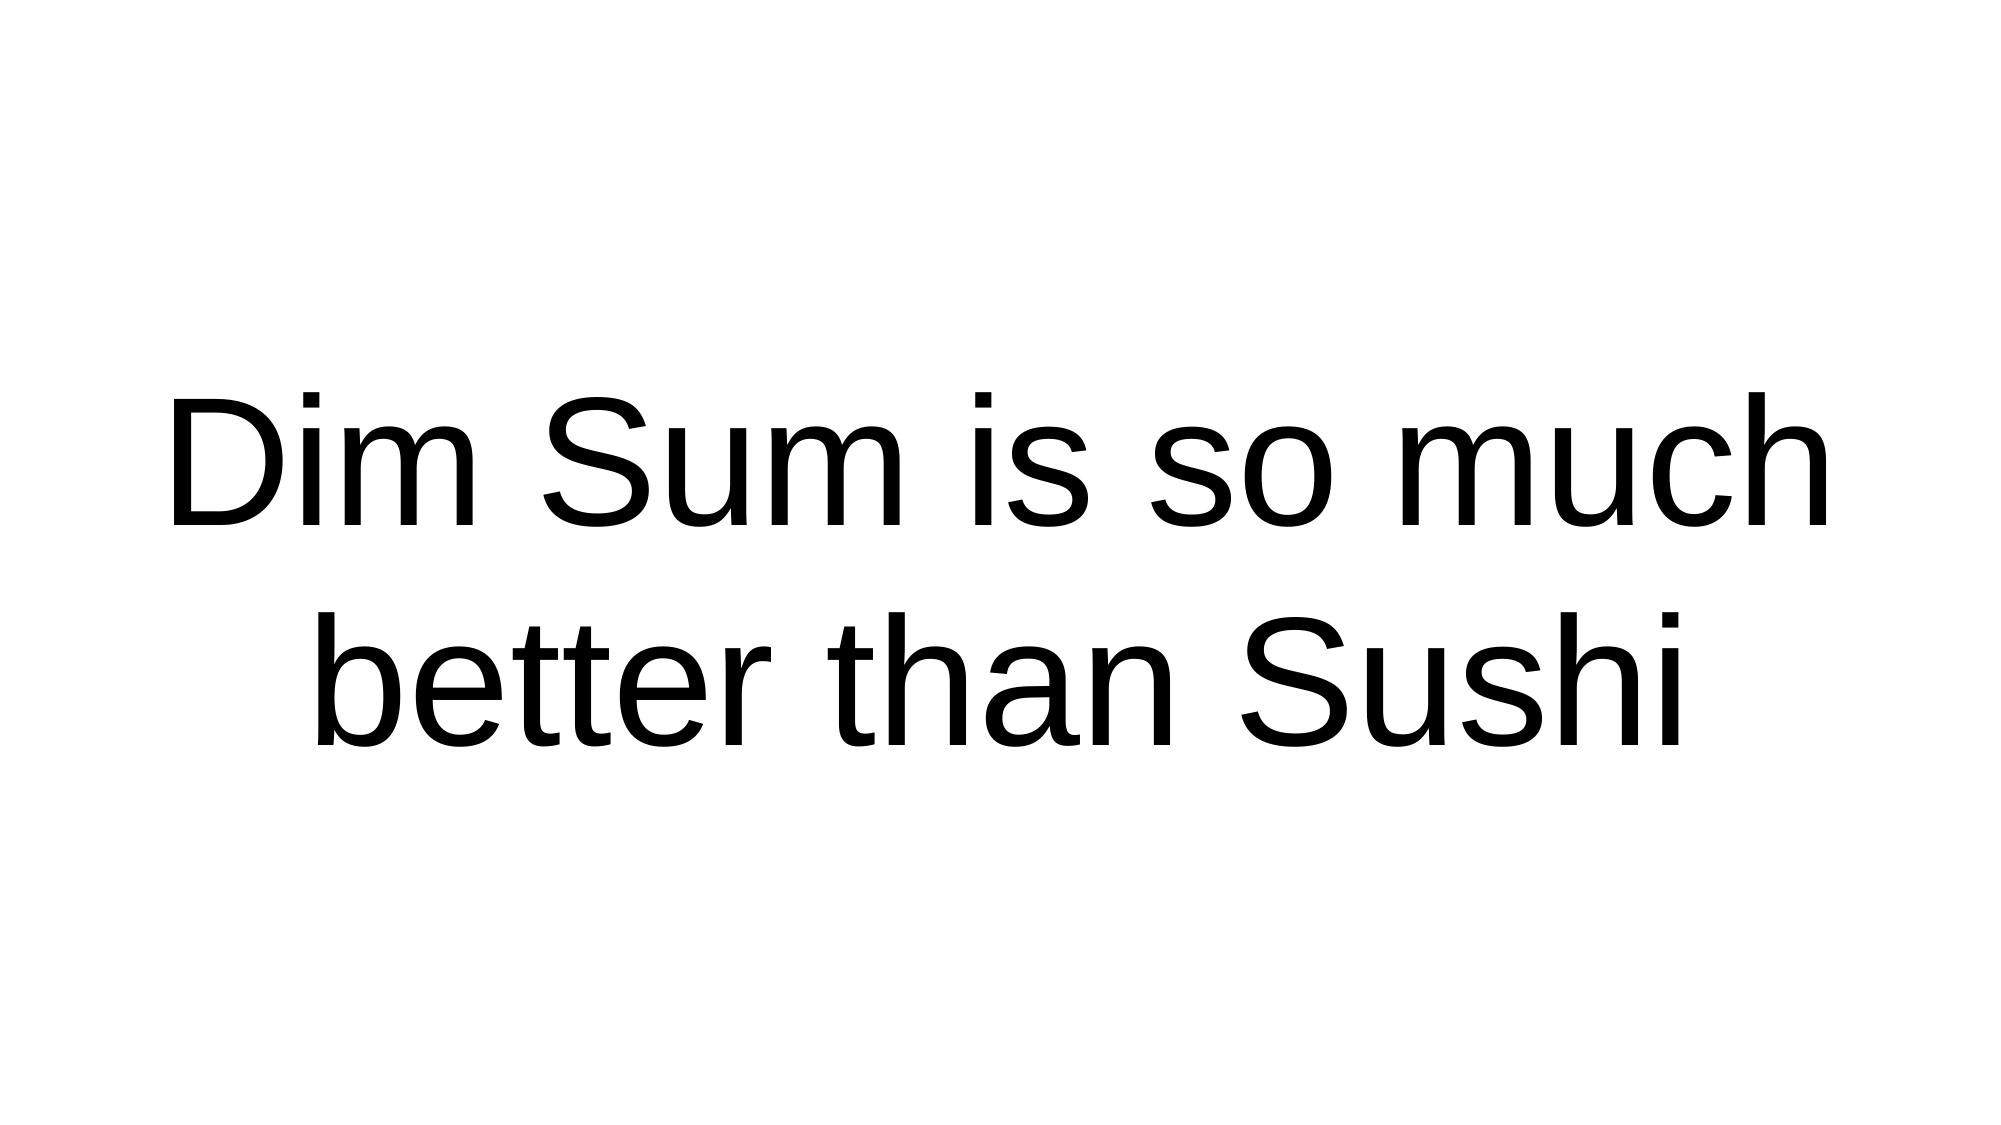

# Dim Sum is so much better than Sushi